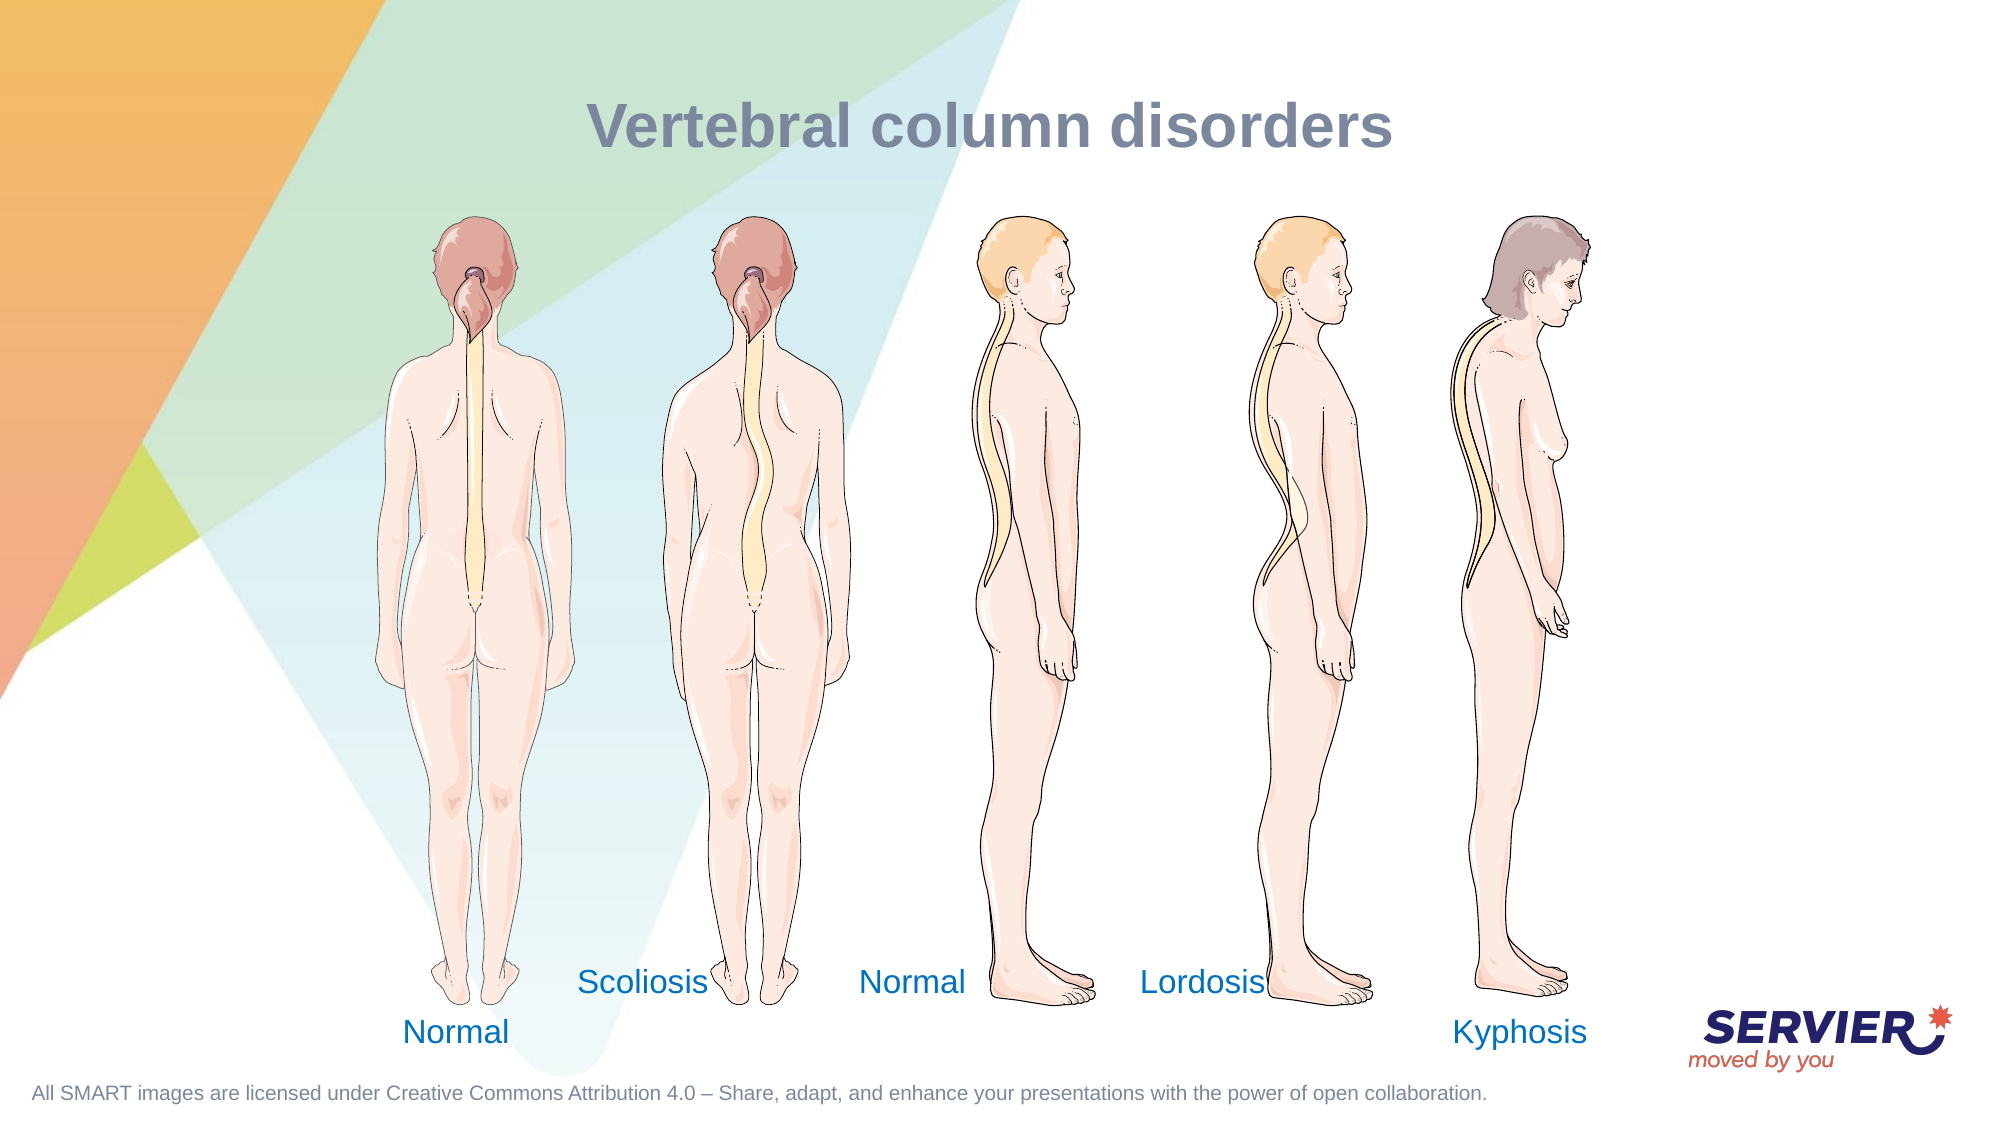

# Vertebral column disorders

Scoliosis
Normal
Lordosis
Normal
Kyphosis